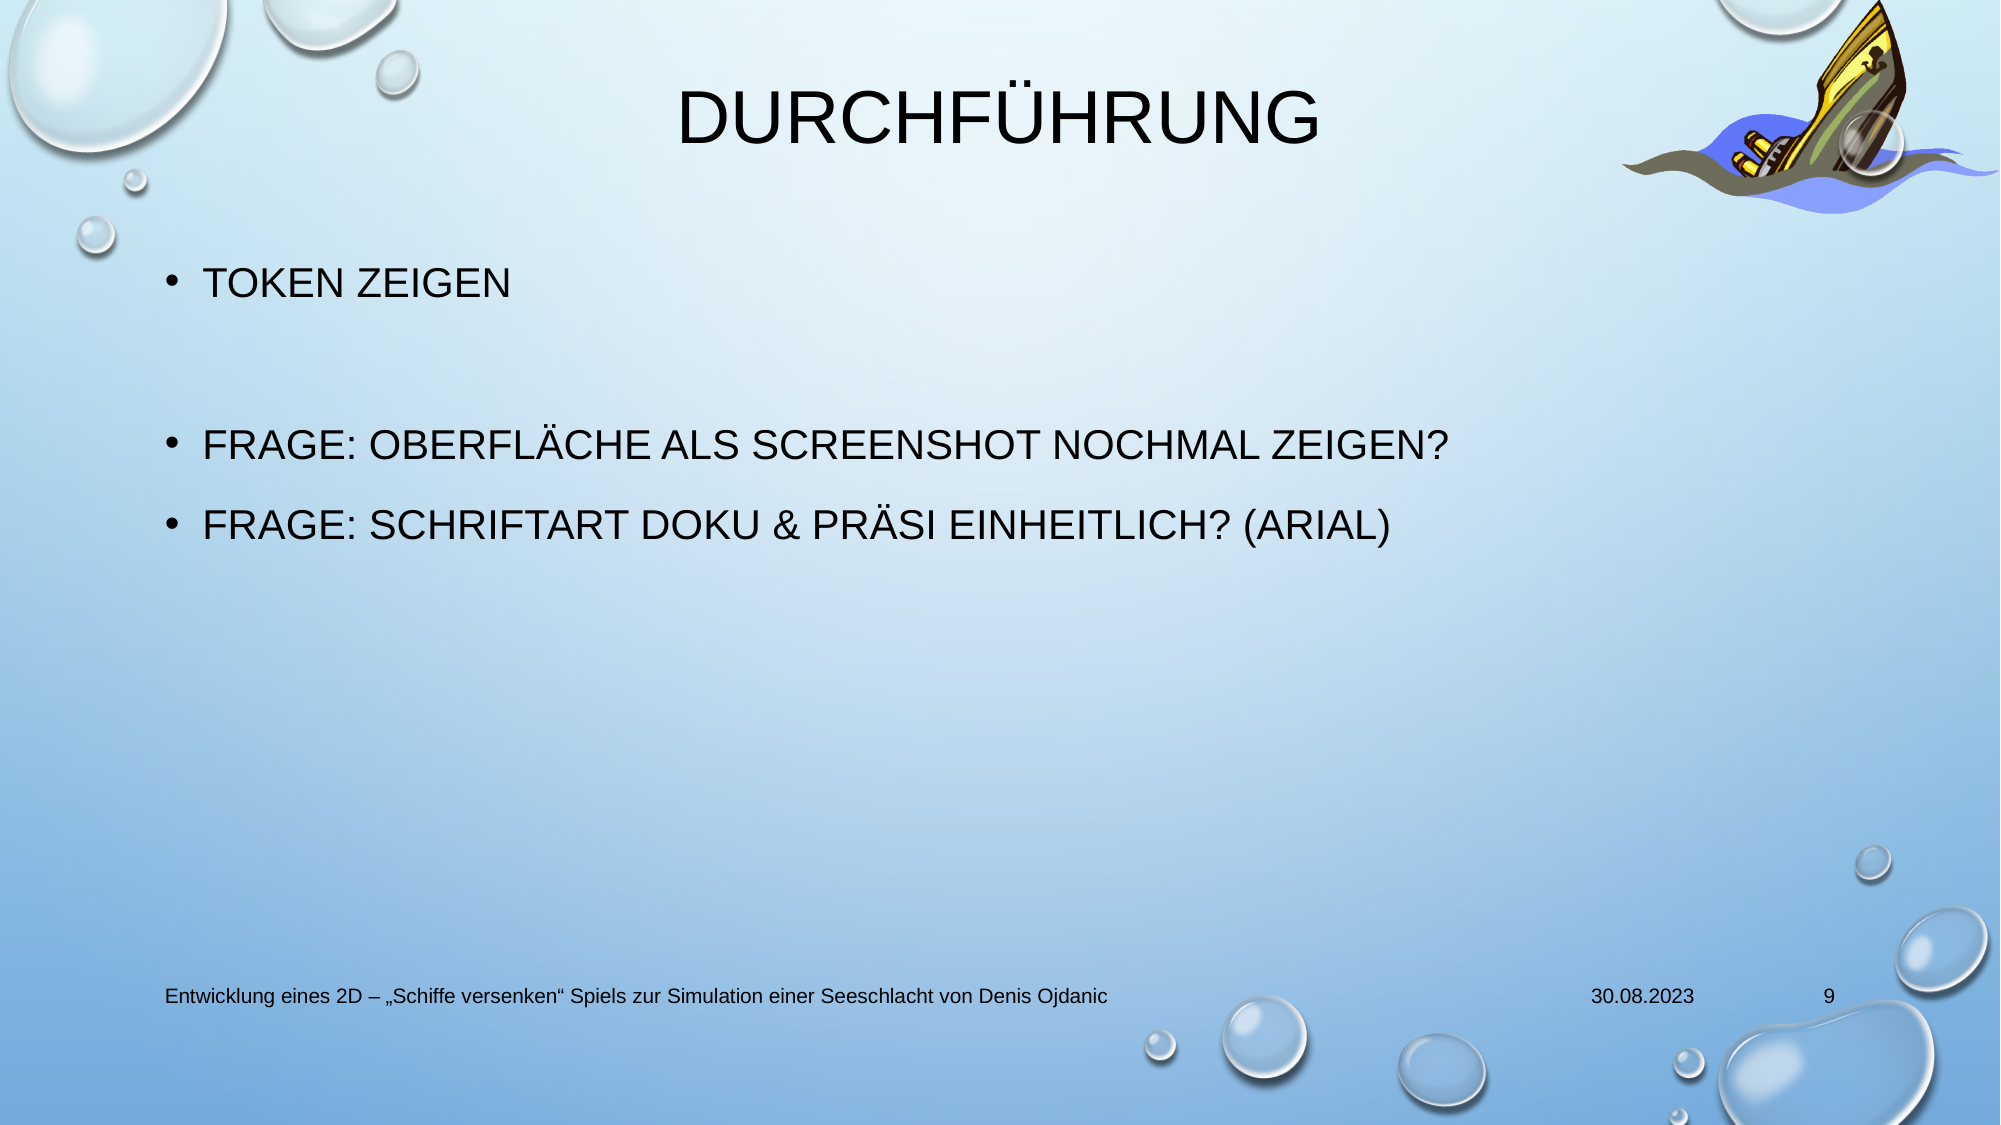

# Durchführung
Token zeigen

Frage: Oberfläche als Screenshot nochmal zeigen?
Frage: Schriftart Doku & Präsi einheitlich? (Arial)
Entwicklung eines 2D – „Schiffe versenken“ Spiels zur Simulation einer Seeschlacht von Denis Ojdanic
30.08.2023
9